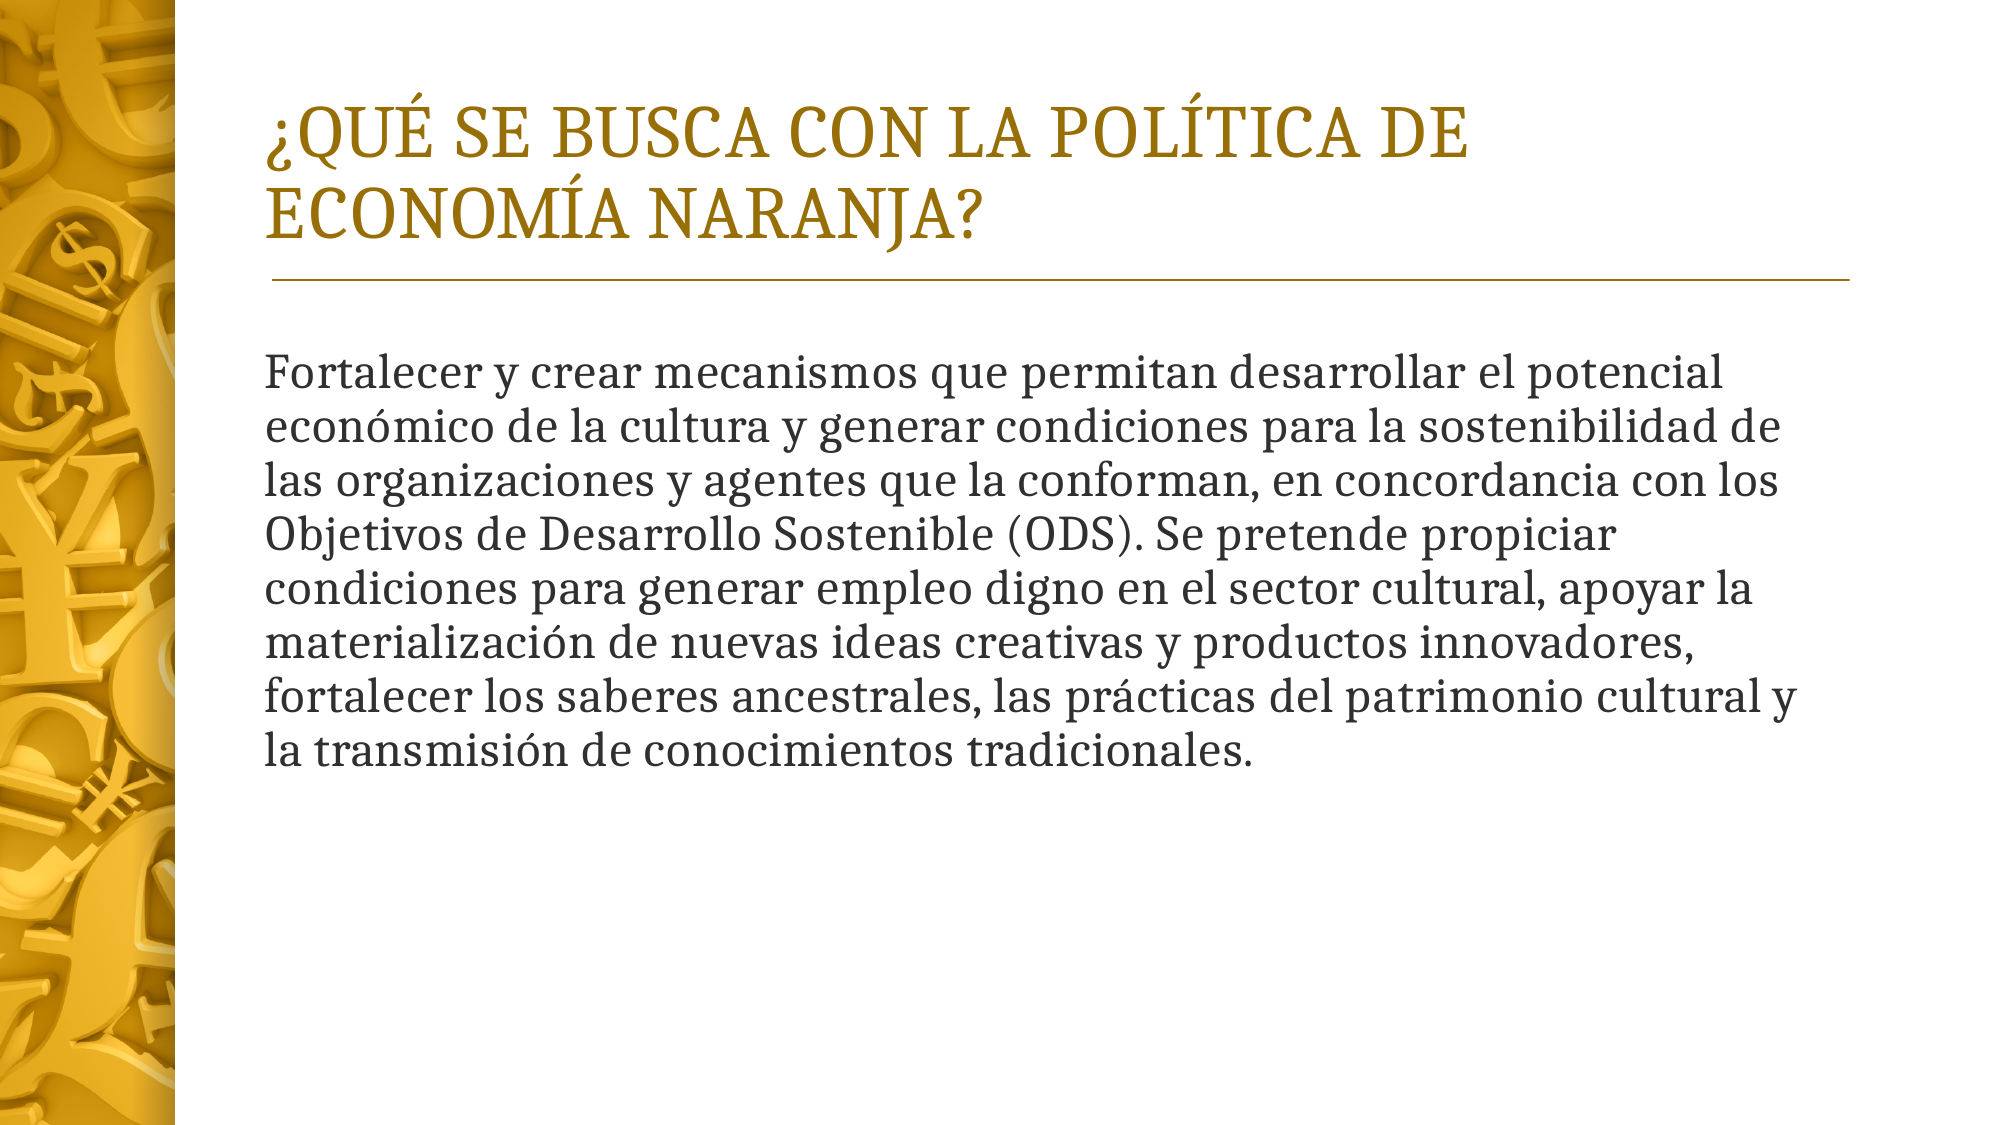

# ¿QUÉ SE BUSCA CON LA POLÍTICA DE ECONOMÍA NARANJA?
Fortalecer y crear mecanismos que permitan desarrollar el potencial económico de la cultura y generar condiciones para la sostenibilidad de las organizaciones y agentes que la conforman, en concordancia con los Objetivos de Desarrollo Sostenible (ODS). Se pretende propiciar condiciones para generar empleo digno en el sector cultural, apoyar la materialización de nuevas ideas creativas y productos innovadores, fortalecer los saberes ancestrales, las prácticas del patrimonio cultural y la transmisión de conocimientos tradicionales.